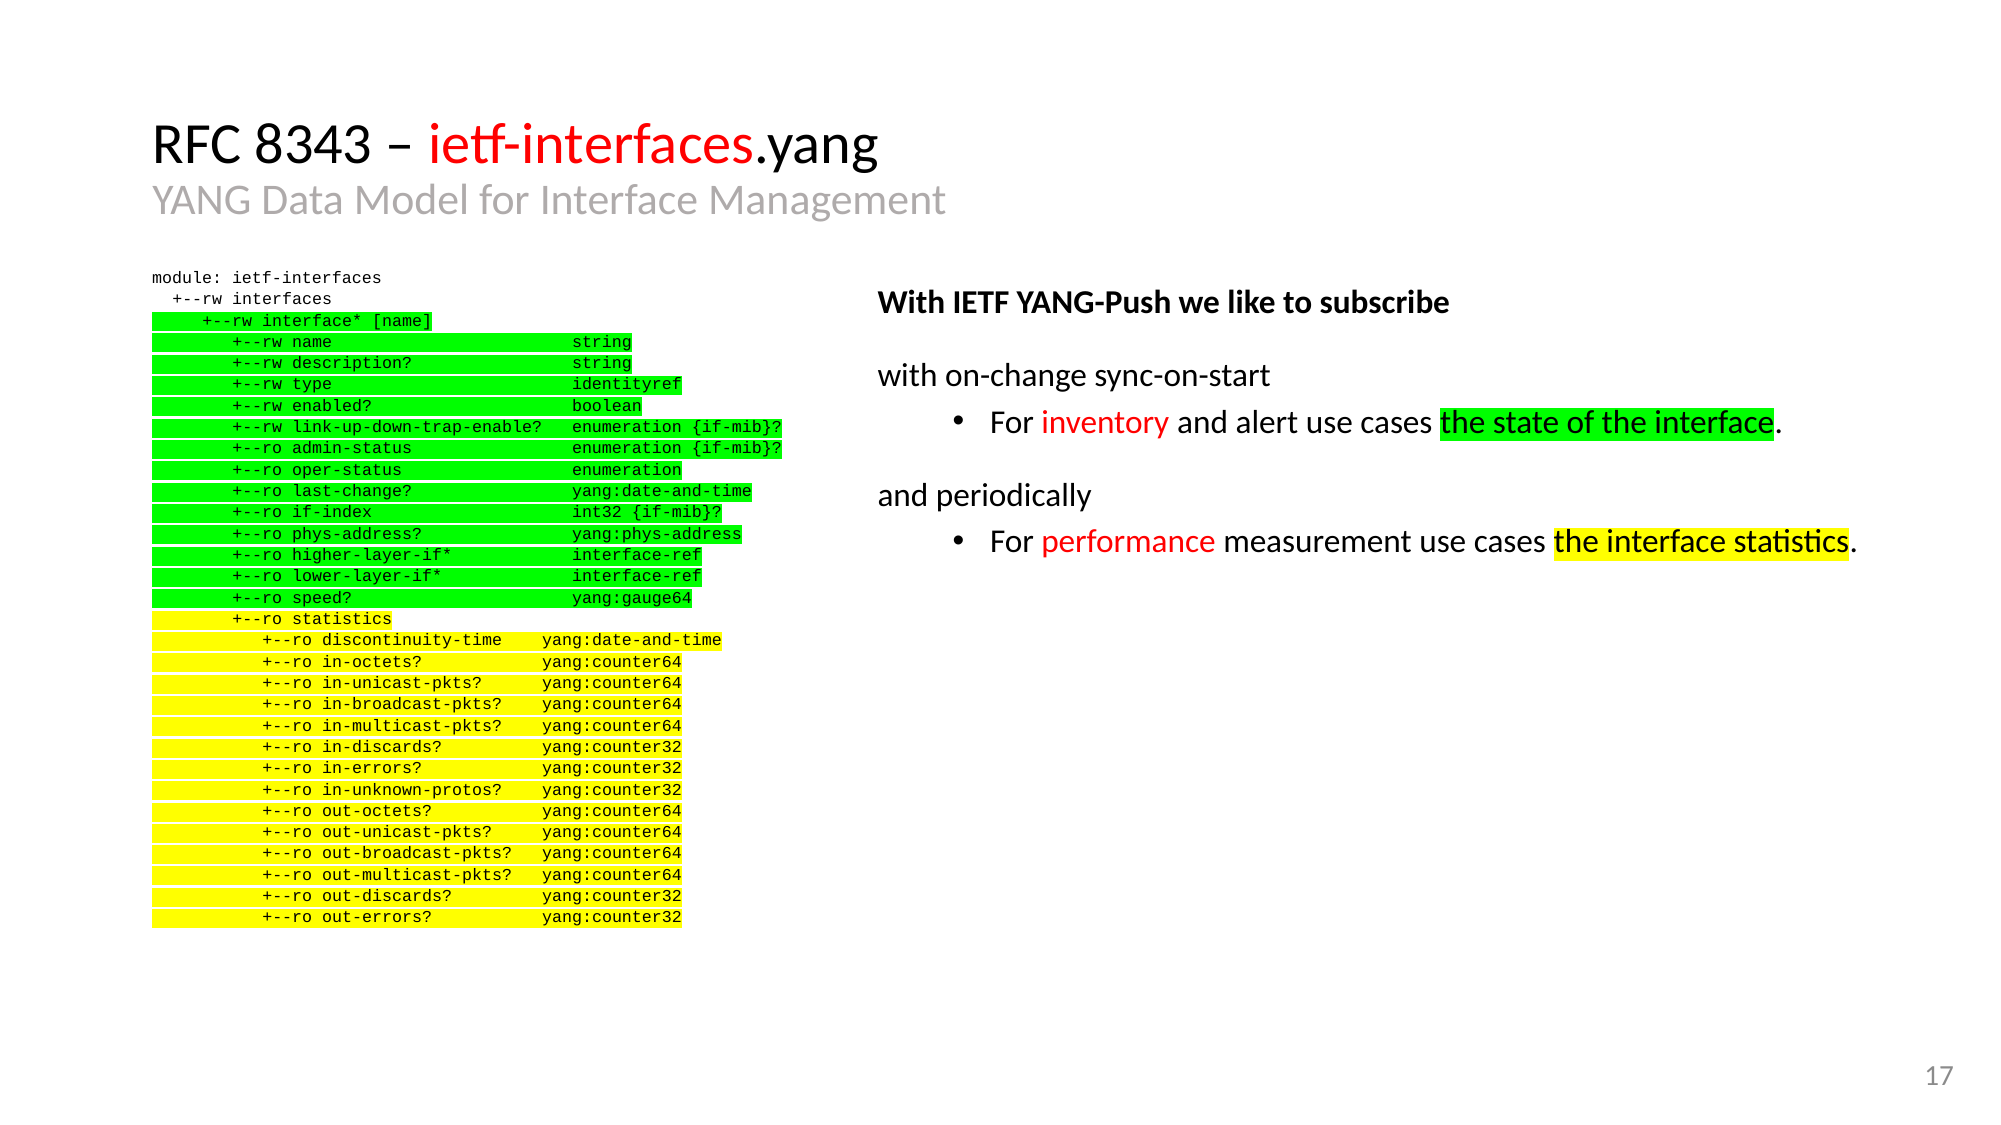

# RFC 8343 – ietf-interfaces.yang YANG Data Model for Interface Management
module: ietf-interfaces
  +--rw interfaces
     +--rw interface* [name]
        +--rw name                        string
        +--rw description?                string
        +--rw type                        identityref
        +--rw enabled?                    boolean
        +--rw link-up-down-trap-enable?   enumeration {if-mib}?
        +--ro admin-status                enumeration {if-mib}?
        +--ro oper-status                 enumeration
        +--ro last-change?                yang:date-and-time
        +--ro if-index                    int32 {if-mib}?
        +--ro phys-address?               yang:phys-address
        +--ro higher-layer-if*            interface-ref
        +--ro lower-layer-if*             interface-ref
        +--ro speed?                      yang:gauge64
        +--ro statistics
           +--ro discontinuity-time    yang:date-and-time
           +--ro in-octets?            yang:counter64
           +--ro in-unicast-pkts?      yang:counter64
           +--ro in-broadcast-pkts?    yang:counter64
           +--ro in-multicast-pkts?    yang:counter64
           +--ro in-discards?          yang:counter32
           +--ro in-errors?            yang:counter32
           +--ro in-unknown-protos?    yang:counter32
           +--ro out-octets?           yang:counter64
           +--ro out-unicast-pkts?     yang:counter64
           +--ro out-broadcast-pkts?   yang:counter64
           +--ro out-multicast-pkts?   yang:counter64
           +--ro out-discards?         yang:counter32
           +--ro out-errors?           yang:counter32
With IETF YANG-Push we like to subscribe
with on-change sync-on-start
For inventory and alert use cases the state of the interface.
and periodically
For performance measurement use cases the interface statistics.

17